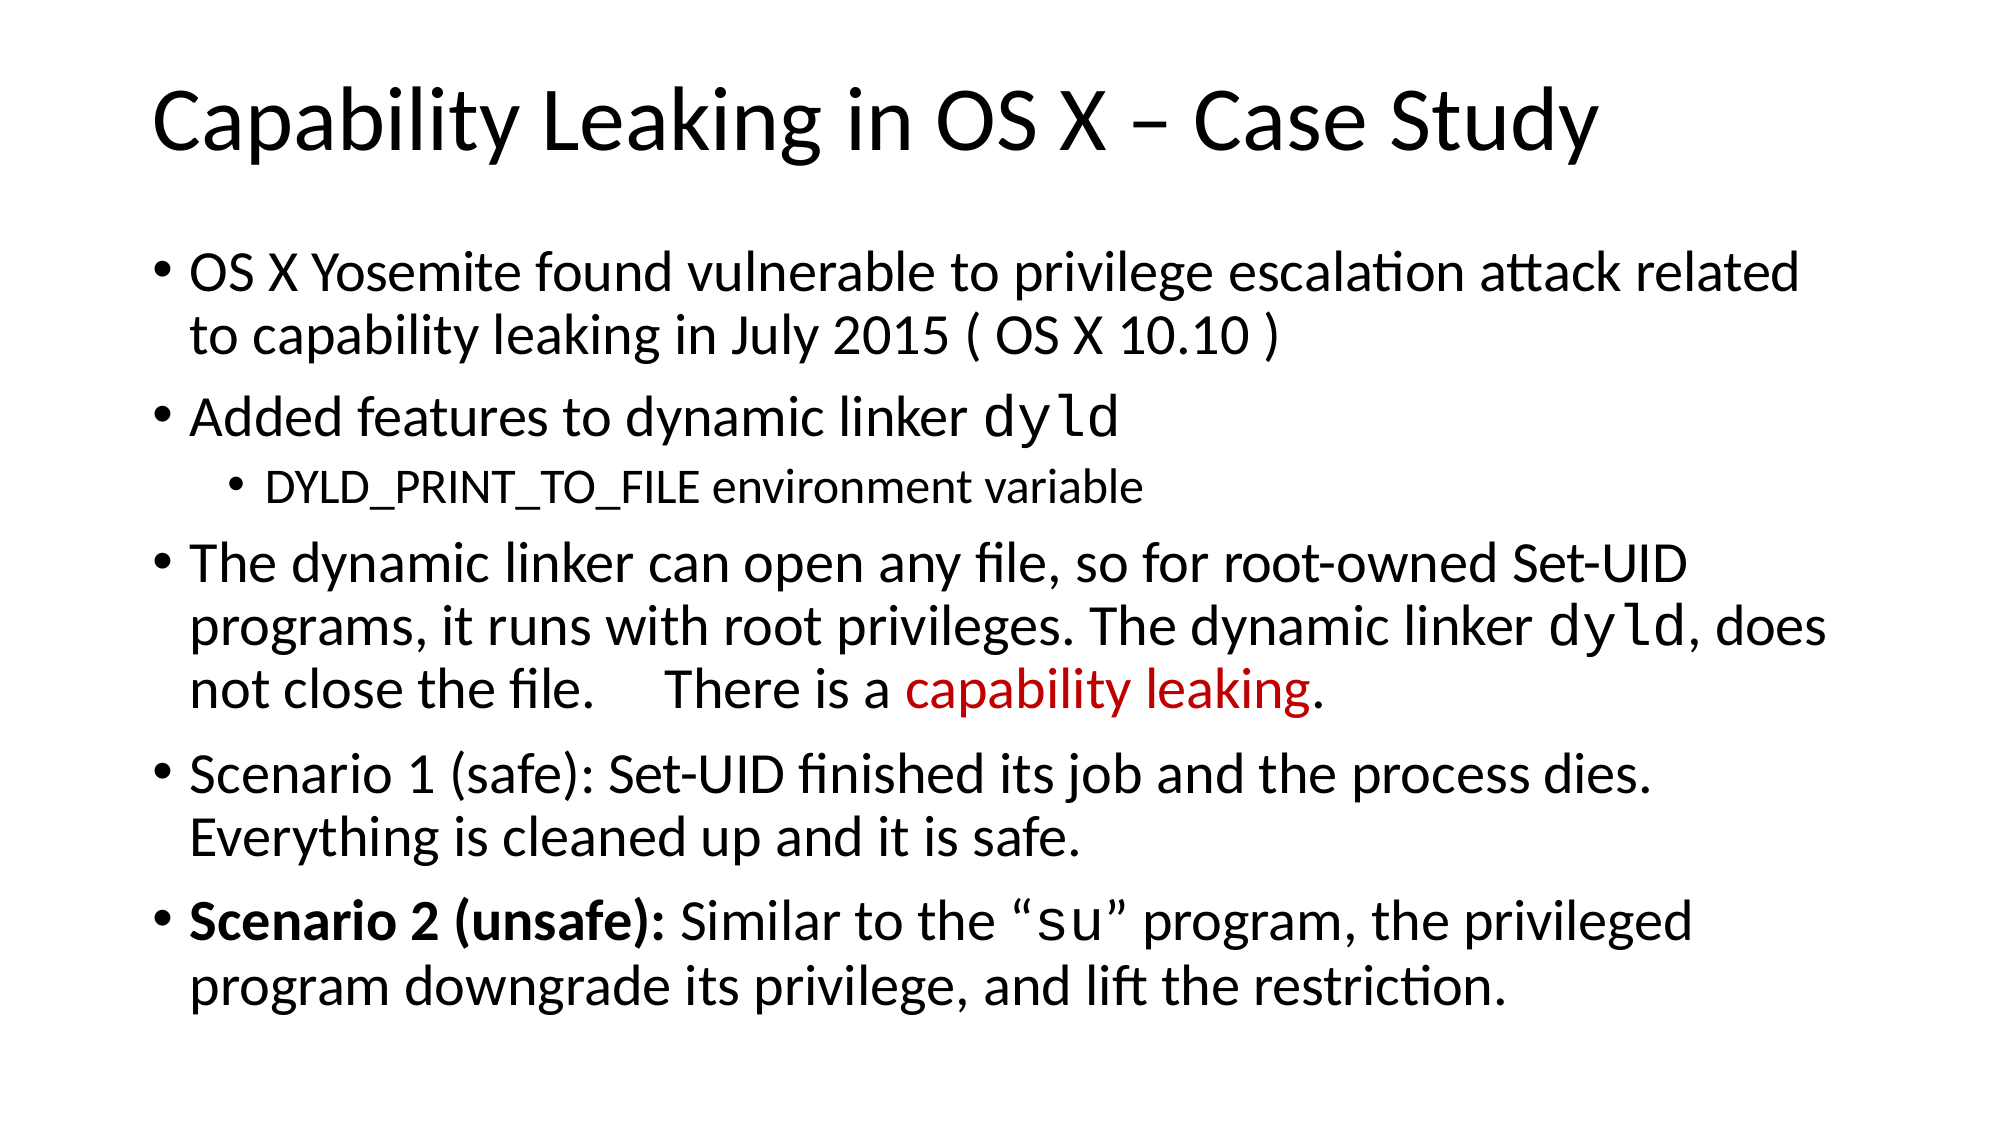

# Capability Leaking in OS X – Case Study
OS X Yosemite found vulnerable to privilege escalation attack related to capability leaking in July 2015 ( OS X 10.10 )
Added features to dynamic linker dyld
DYLD_PRINT_TO_FILE environment variable
The dynamic linker can open any file, so for root-owned Set-UID programs, it runs with root privileges. The dynamic linker dyld, does not close the file.	There is a capability leaking.
Scenario 1 (safe): Set-UID finished its job and the process dies. Everything is cleaned up and it is safe.
Scenario 2 (unsafe): Similar to the “su” program, the privileged program downgrade its privilege, and lift the restriction.